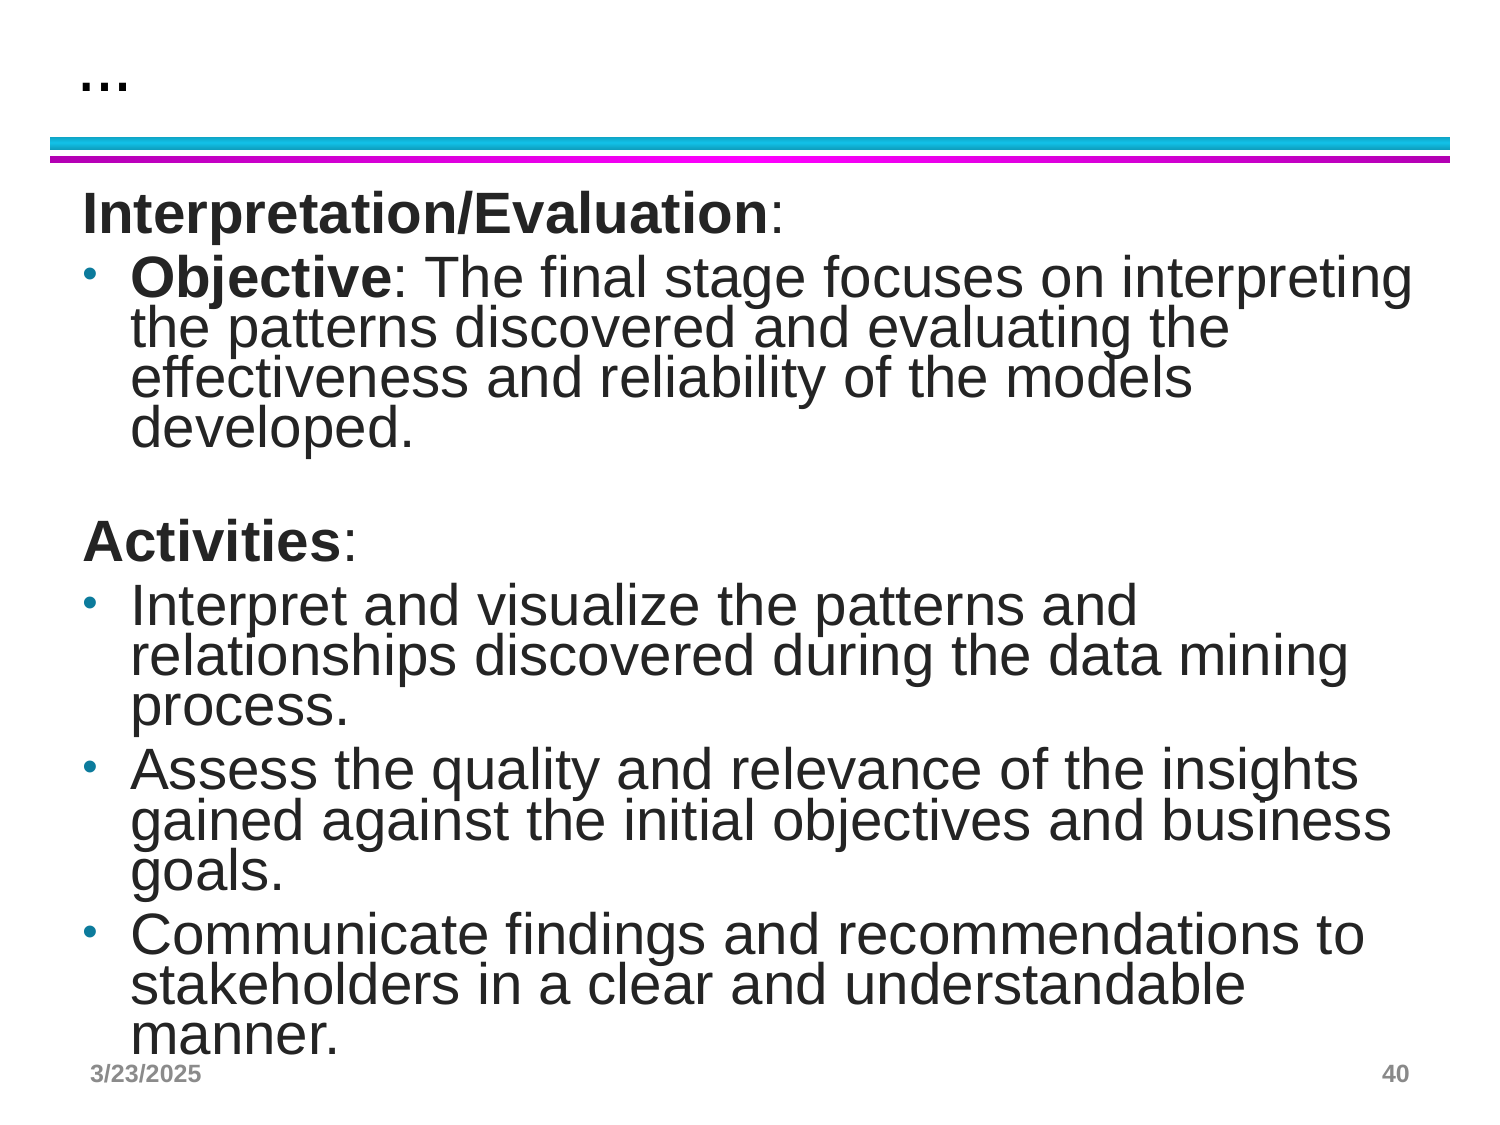

# …
Interpretation/Evaluation:
Objective: The final stage focuses on interpreting the patterns discovered and evaluating the effectiveness and reliability of the models developed.
Activities:
Interpret and visualize the patterns and relationships discovered during the data mining process.
Assess the quality and relevance of the insights gained against the initial objectives and business goals.
Communicate findings and recommendations to stakeholders in a clear and understandable manner.

3/23/2025
40